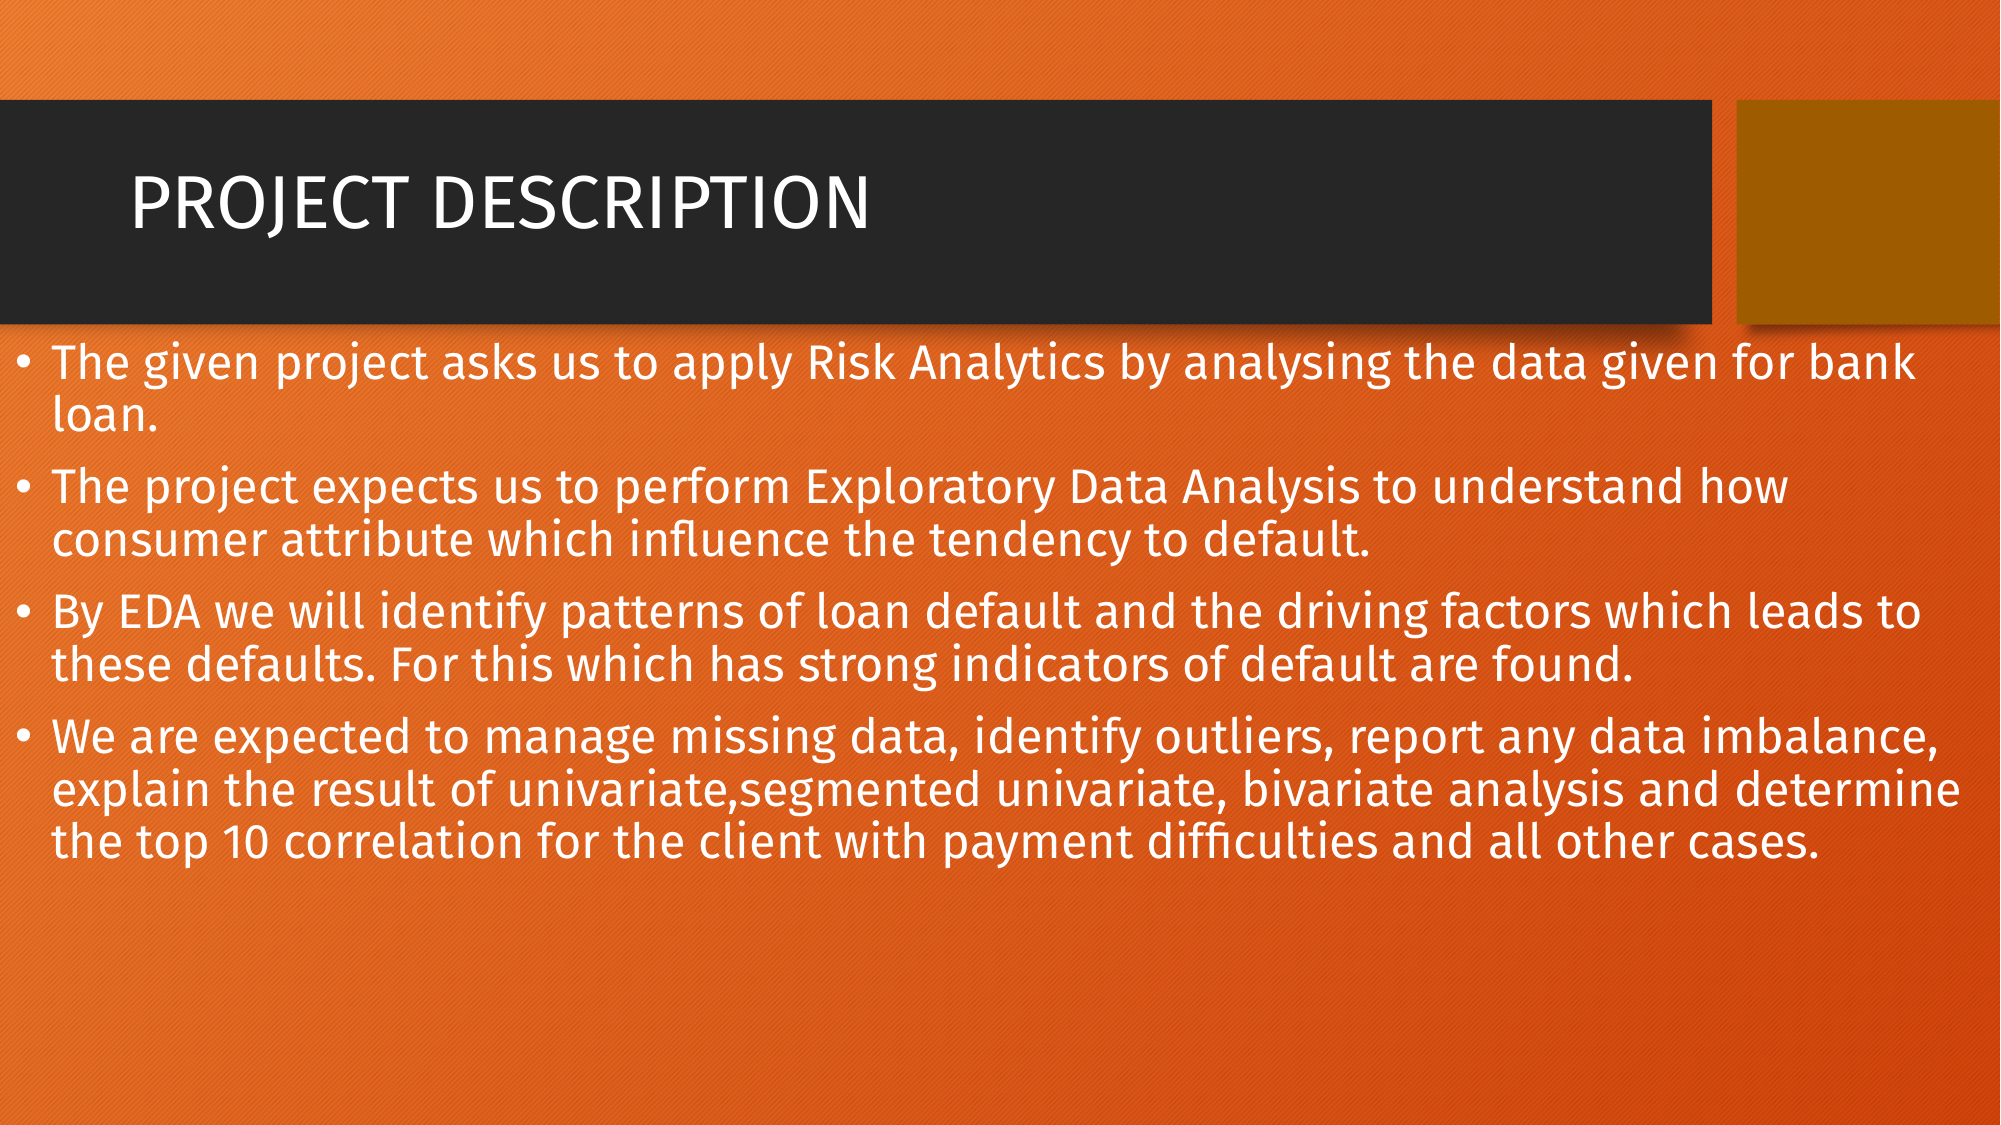

# PROJECT DESCRIPTION
The given project asks us to apply Risk Analytics by analysing the data given for bank loan.
The project expects us to perform Exploratory Data Analysis to understand how consumer attribute which influence the tendency to default.
By EDA we will identify patterns of loan default and the driving factors which leads to these defaults. For this which has strong indicators of default are found.
We are expected to manage missing data, identify outliers, report any data imbalance, explain the result of univariate,segmented univariate, bivariate analysis and determine the top 10 correlation for the client with payment difficulties and all other cases.